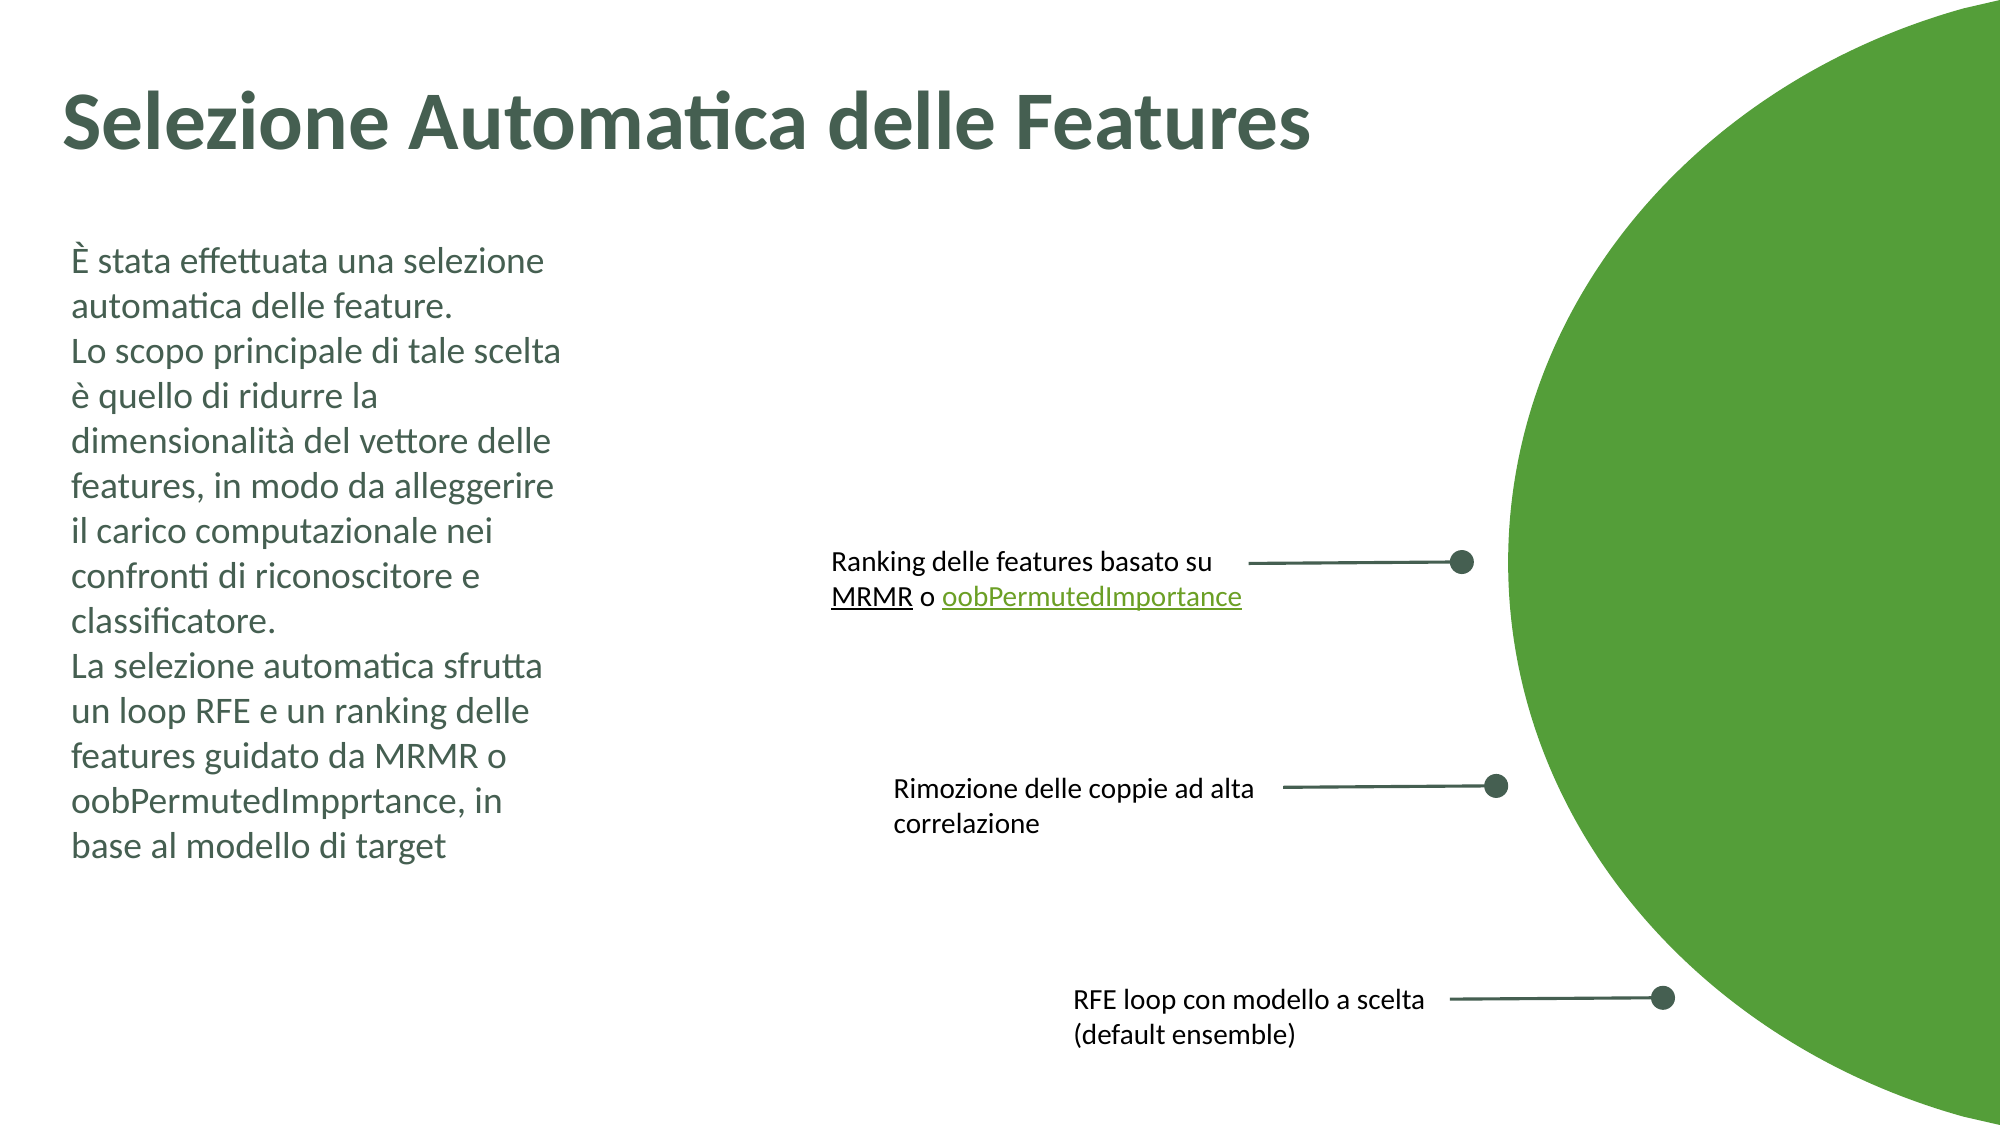

# Selezione Automatica delle Features
È stata effettuata una selezione automatica delle feature.
Lo scopo principale di tale scelta è quello di ridurre la dimensionalità del vettore delle features, in modo da alleggerire il carico computazionale nei confronti di riconoscitore e classificatore.
La selezione automatica sfrutta un loop RFE e un ranking delle features guidato da MRMR o oobPermutedImpprtance, in base al modello di target

Ranking delle features basato su MRMR o oobPermutedImportance

Rimozione delle coppie ad alta correlazione

RFE loop con modello a scelta (default ensemble)